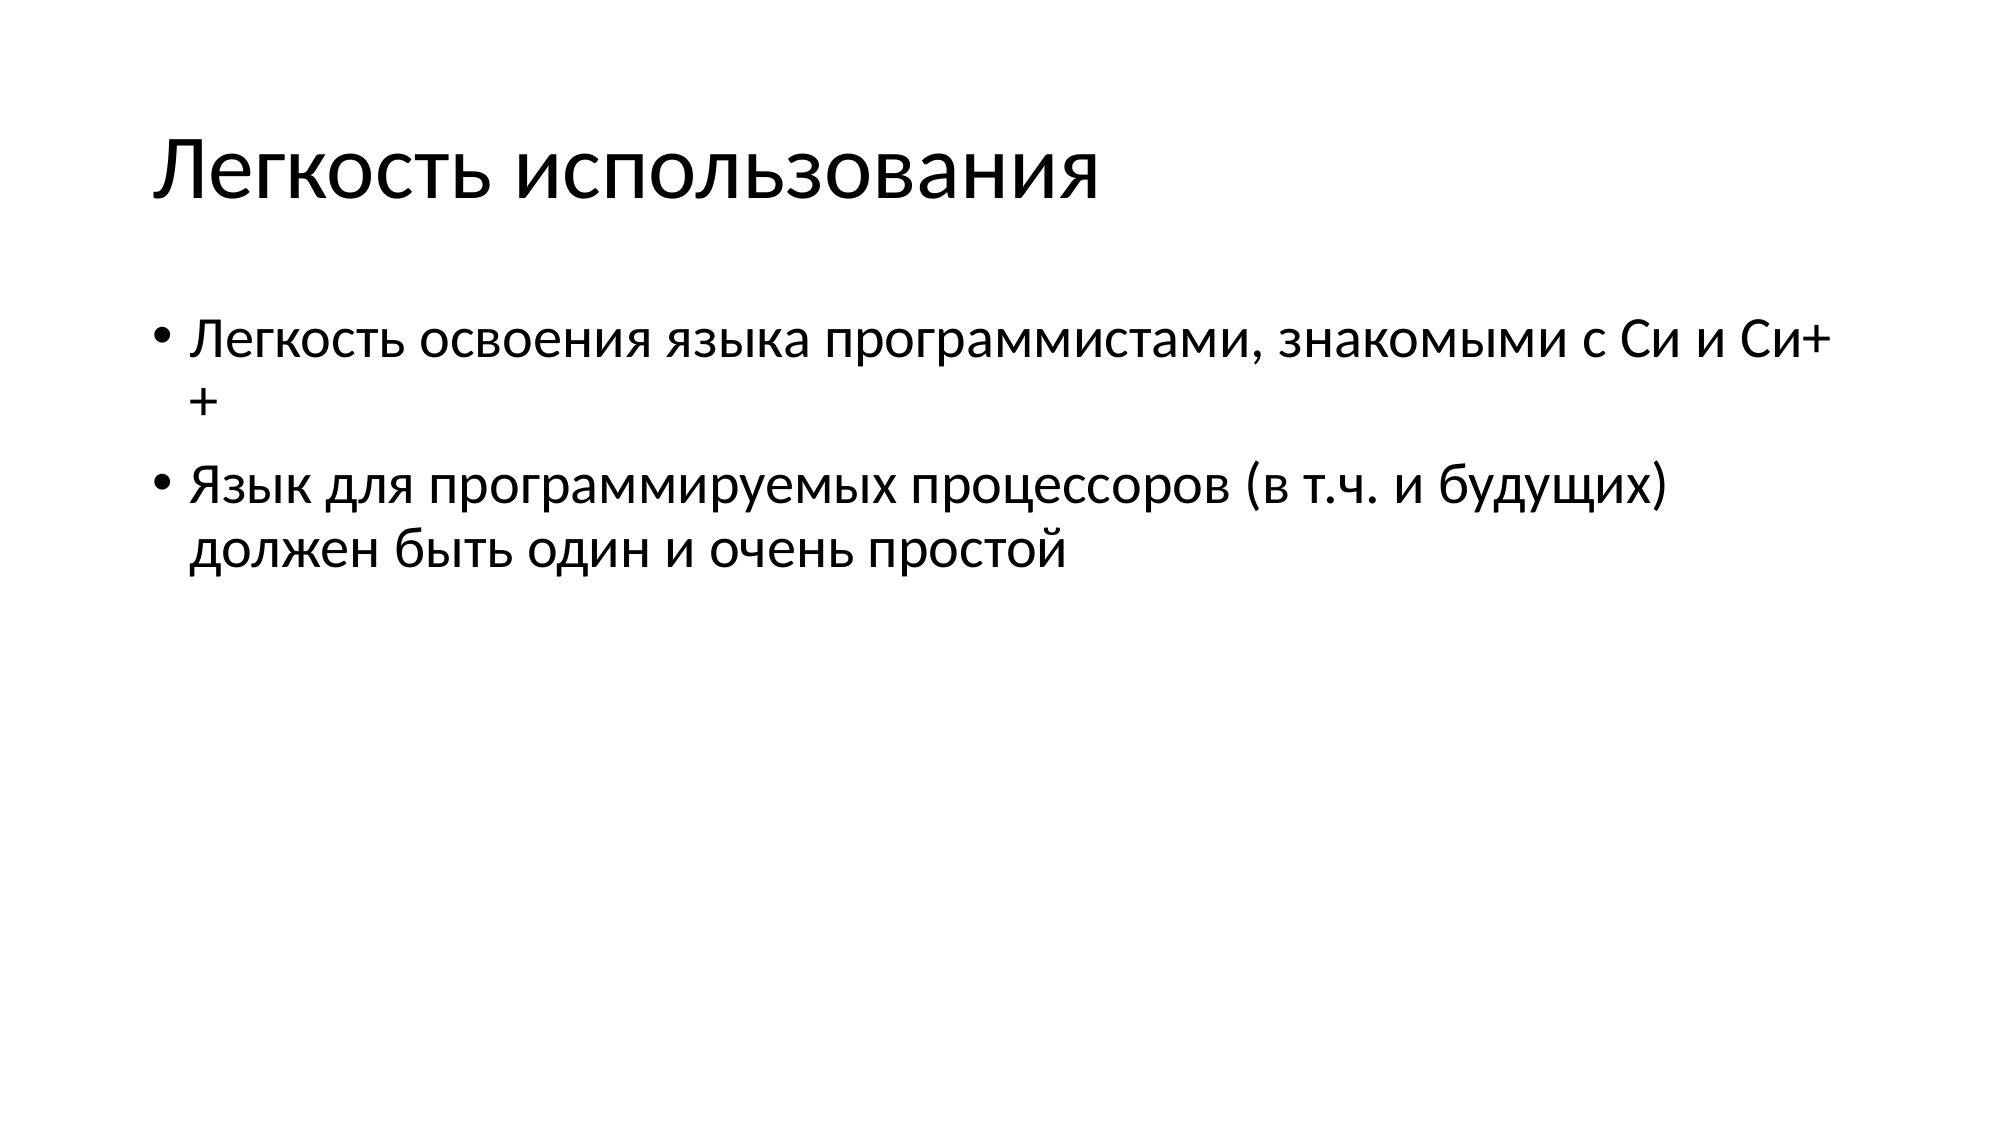

# Легкость использования
Легкость освоения языка программистами, знакомыми с Си и Си++
Язык для программируемых процессоров (в т.ч. и будущих) должен быть один и очень простой